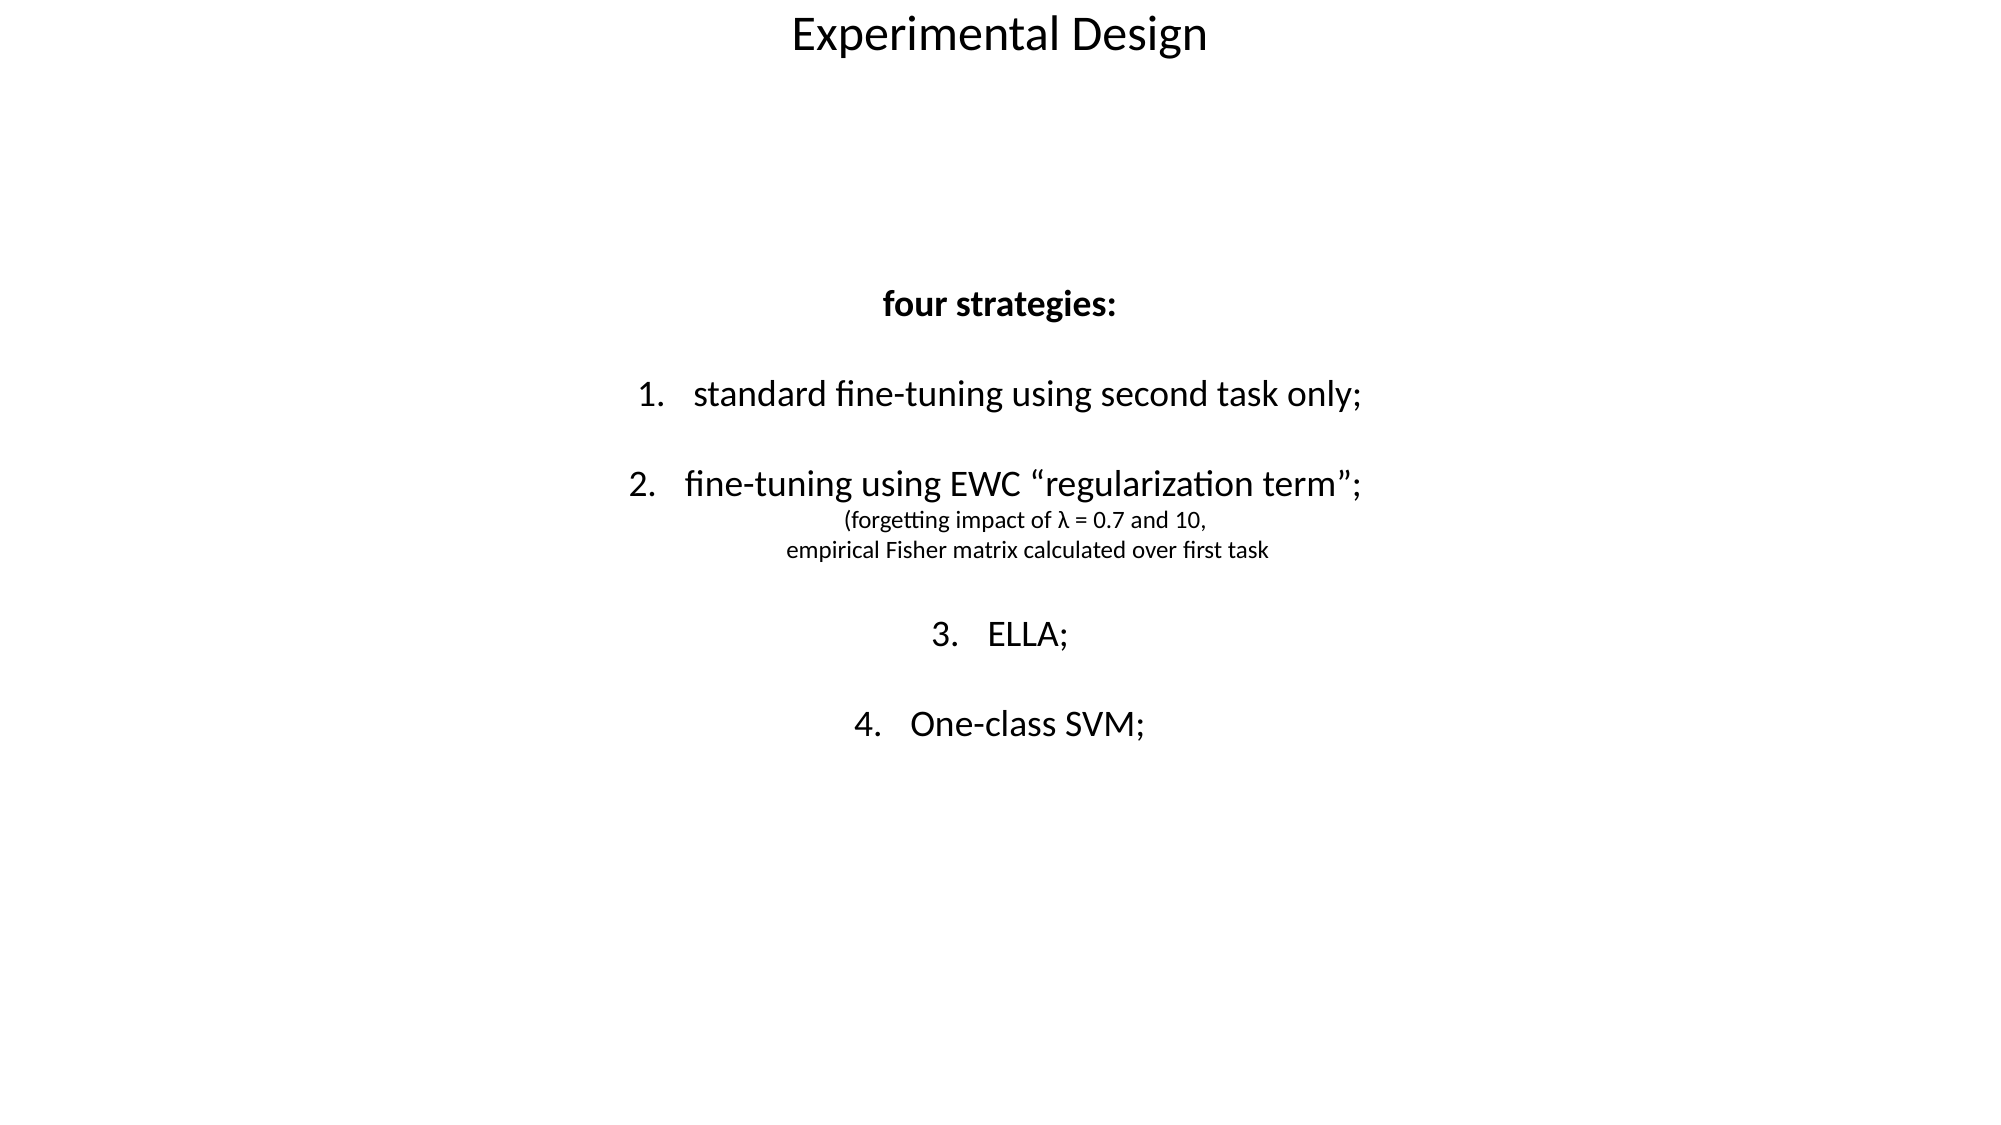

Experimental Design
four strategies:

standard fine-tuning using second task only;

fine-tuning using EWC “regularization term”;
(forgetting impact of λ = 0.7 and 10,
empirical Fisher matrix calculated over first task

ELLA;

One-class SVM;